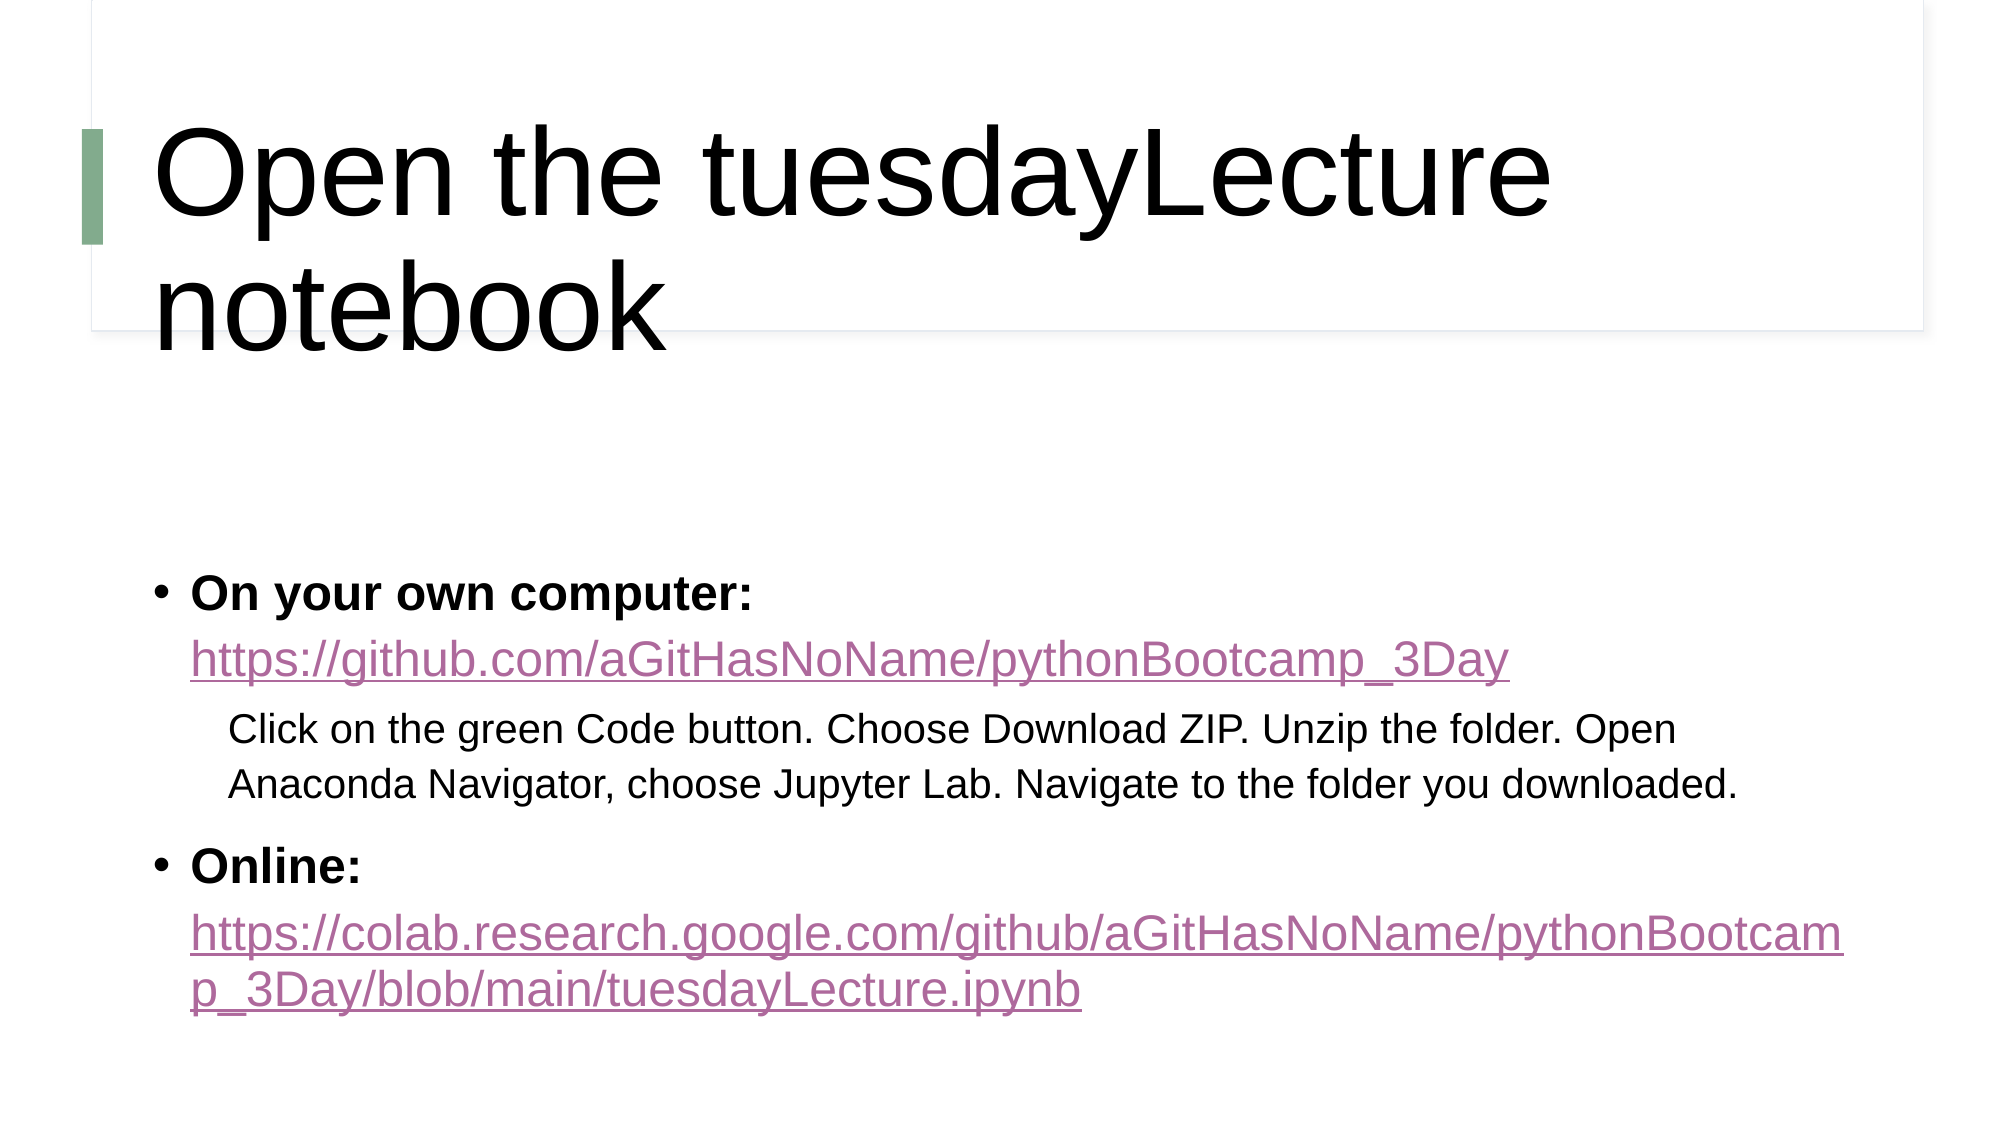

# Open the tuesdayLecture notebook

On your own computer:  https://github.com/aGitHasNoName/pythonBootcamp_3Day
Click on the green Code button. Choose Download ZIP. Unzip the folder. Open Anaconda Navigator, choose Jupyter Lab. Navigate to the folder you downloaded.
Online: https://colab.research.google.com/github/aGitHasNoName/pythonBootcamp_3Day/blob/main/tuesdayLecture.ipynb